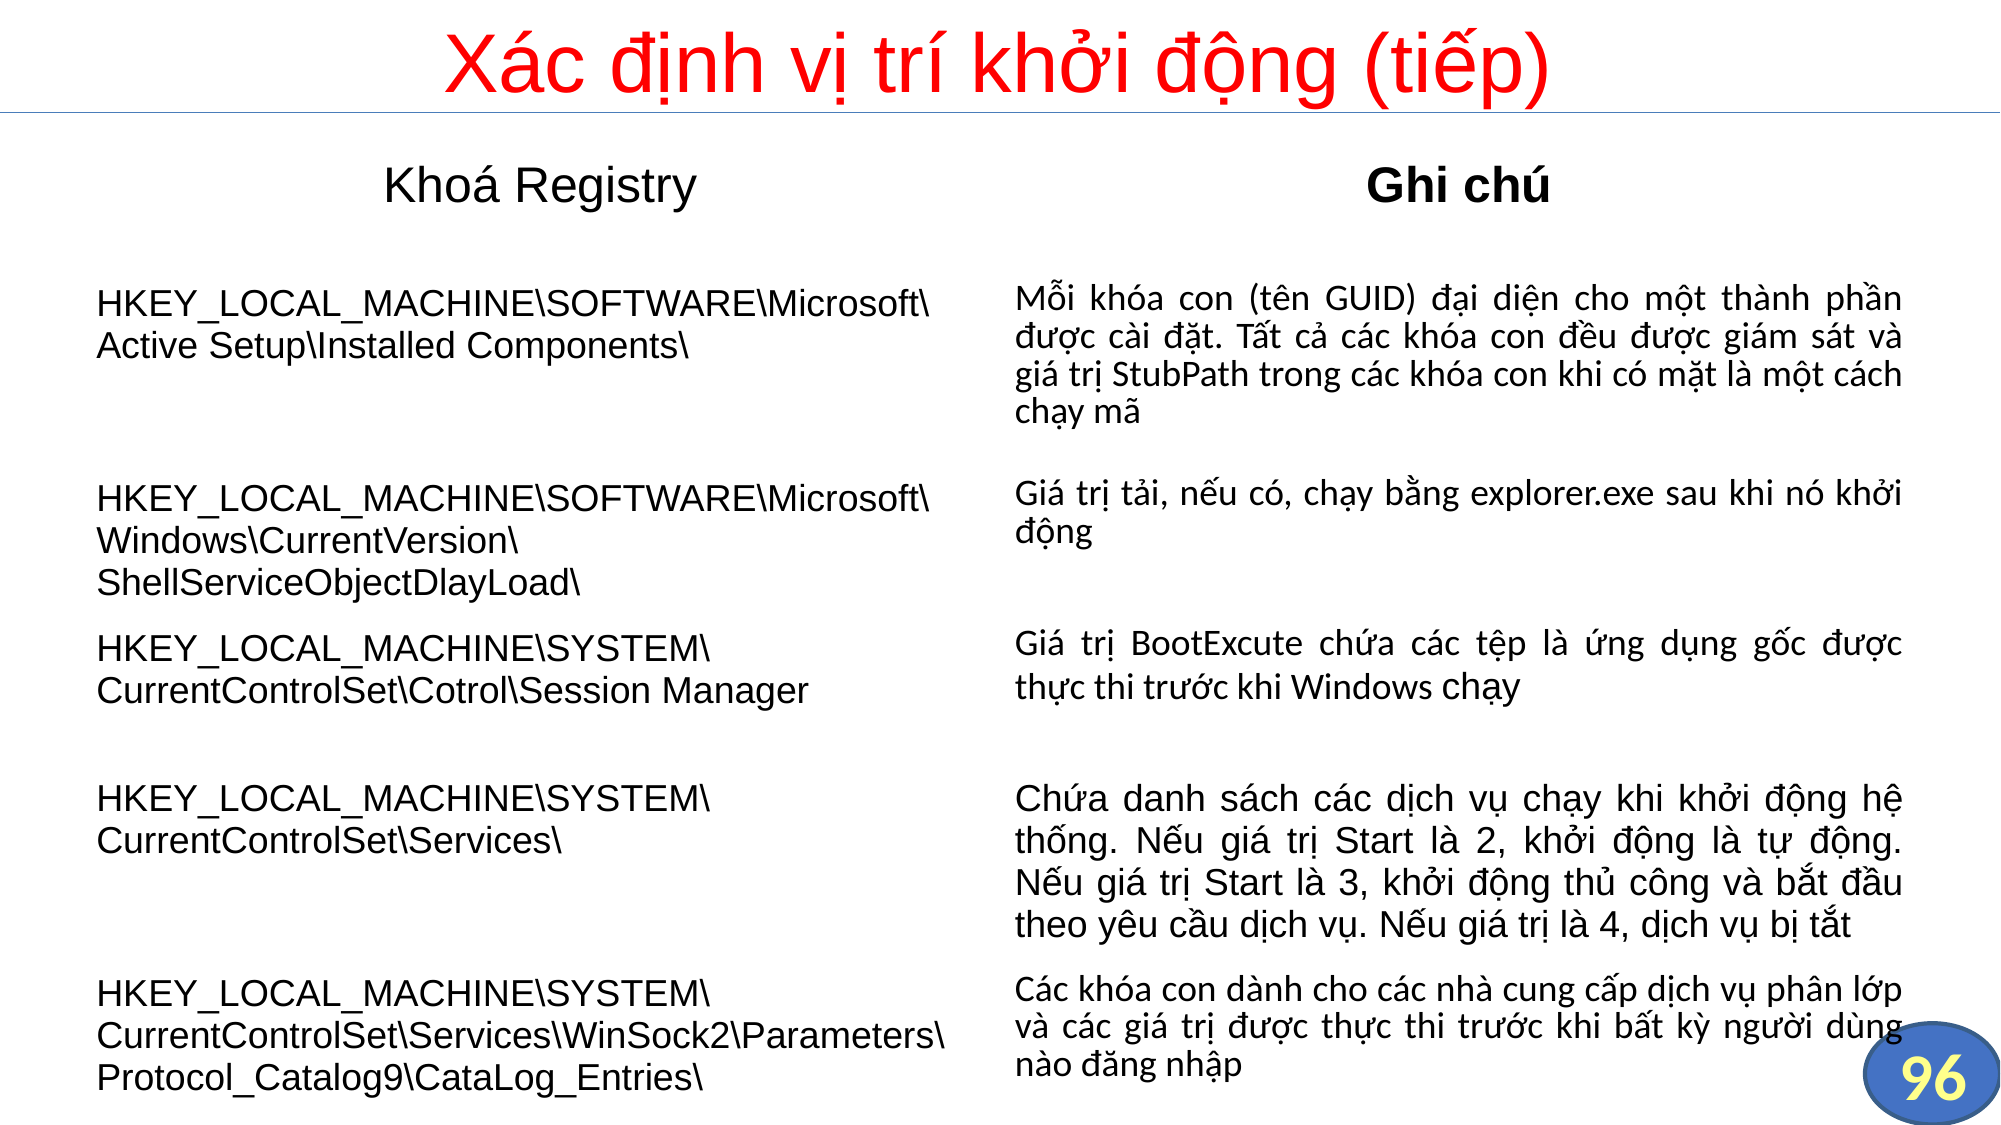

Xác định vị trí khởi động (tiếp)
| Khoá Registry | Ghi chú |
| --- | --- |
| HKEY\_LOCAL\_MACHINE\SOFTWARE\Microsoft\Active Setup\Installed Components\ | Mỗi khóa con (tên GUID) đại diện cho một thành phần được cài đặt. Tất cả các khóa con đều được giám sát và giá trị StubPath trong các khóa con khi có mặt là một cách chạy mã |
| HKEY\_LOCAL\_MACHINE\SOFTWARE\Microsoft\Windows\CurrentVersion\ShellServiceObjectDlayLoad\ | Giá trị tải, nếu có, chạy bằng explorer.exe sau khi nó khởi động |
| HKEY\_LOCAL\_MACHINE\SYSTEM\CurrentControlSet\Cotrol\Session Manager | Giá trị BootExcute chứa các tệp là ứng dụng gốc được thực thi trước khi Windows chạy |
| HKEY\_LOCAL\_MACHINE\SYSTEM\CurrentControlSet\Services\ | Chứa danh sách các dịch vụ chạy khi khởi động hệ thống. Nếu giá trị Start là 2, khởi động là tự động. Nếu giá trị Start là 3, khởi động thủ công và bắt đầu theo yêu cầu dịch vụ. Nếu giá trị là 4, dịch vụ bị tắt |
| HKEY\_LOCAL\_MACHINE\SYSTEM\CurrentControlSet\Services\WinSock2\Parameters\Protocol\_Catalog9\CataLog\_Entries\ | Các khóa con dành cho các nhà cung cấp dịch vụ phân lớp và các giá trị được thực thi trước khi bất kỳ người dùng nào đăng nhập |
96